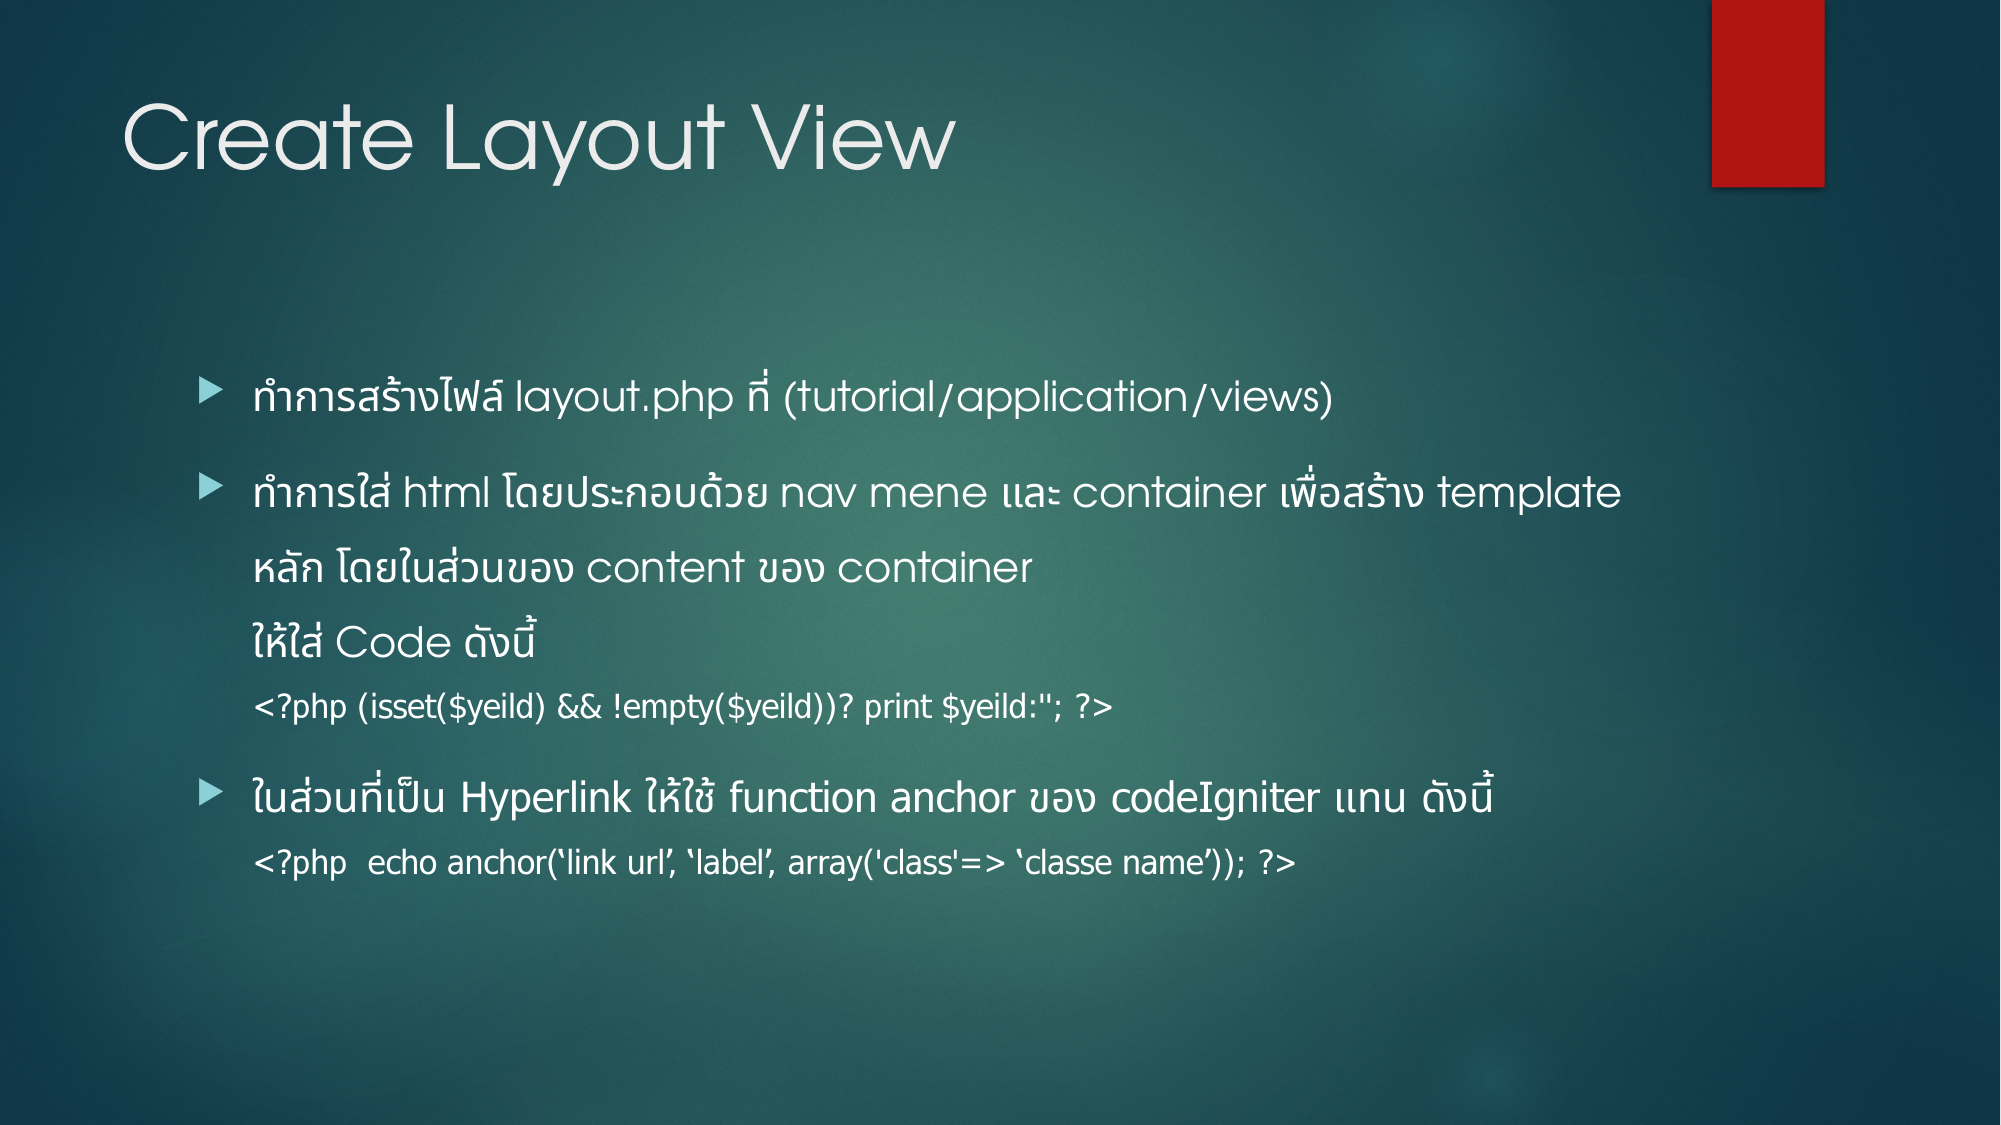

# Create Layout View
ทำการสร้างไฟล์ layout.php ที่ (tutorial/application/views)
ทำการใส่ html โดยประกอบด้วย nav mene และ container เพื่อสร้าง template หลัก โดยในส่วนของ content ของ container
ให้ใส่ Code ดังนี้
<?php (isset($yeild) && !empty($yeild))? print $yeild:''; ?>
ในส่วนที่เป็น Hyperlink ให้ใช้ function anchor ของ codeIgniter แทน ดังนี้
<?php  echo anchor(‘link url’, ‘label’, array('class'=> ‘classe name’)); ?>